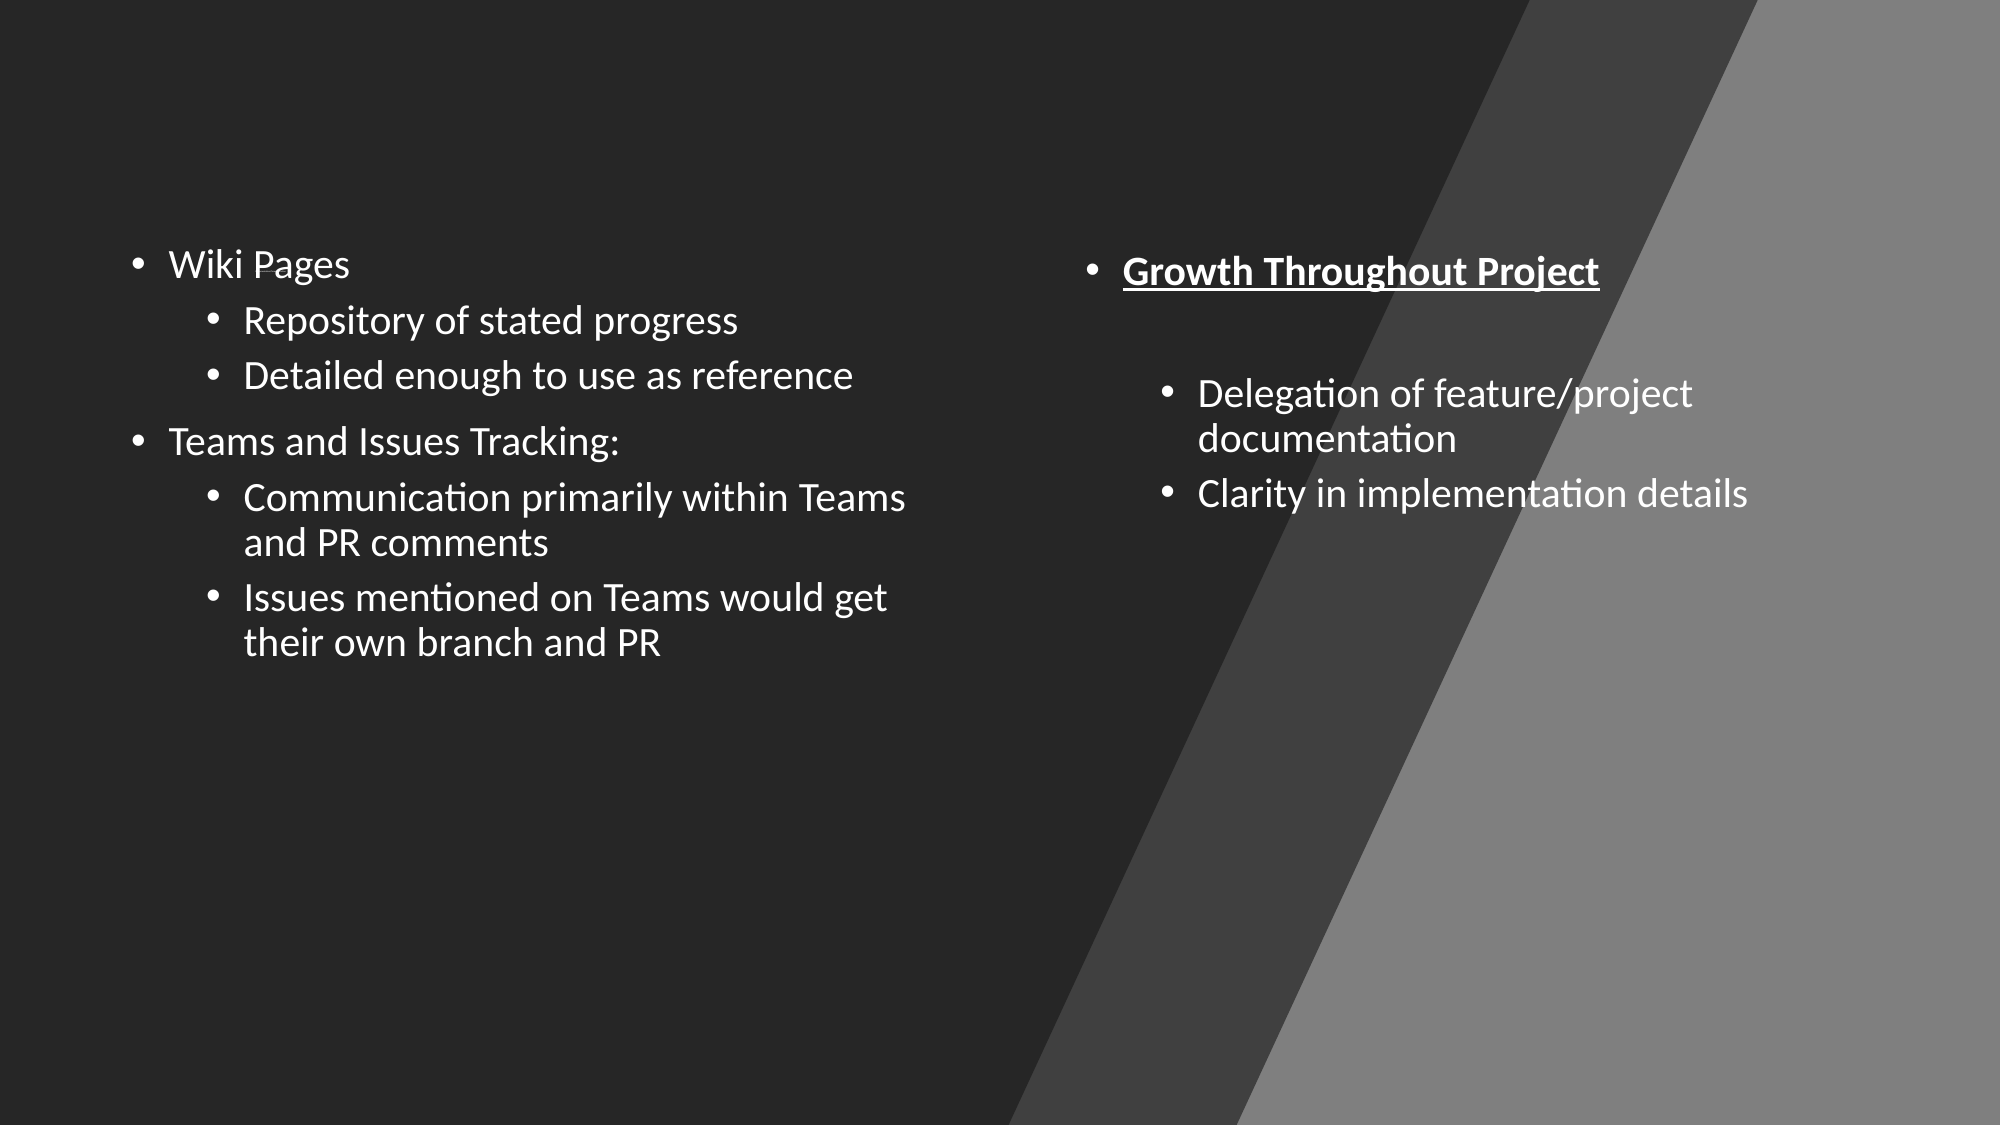

Wiki Pages
Repository of stated progress
Detailed enough to use as reference
Teams and Issues Tracking:
Communication primarily within Teams and PR comments
Issues mentioned on Teams would get their own branch and PR

Growth Throughout Project

Delegation of feature/project documentation
Clarity in implementation details

# Documentation/Communication